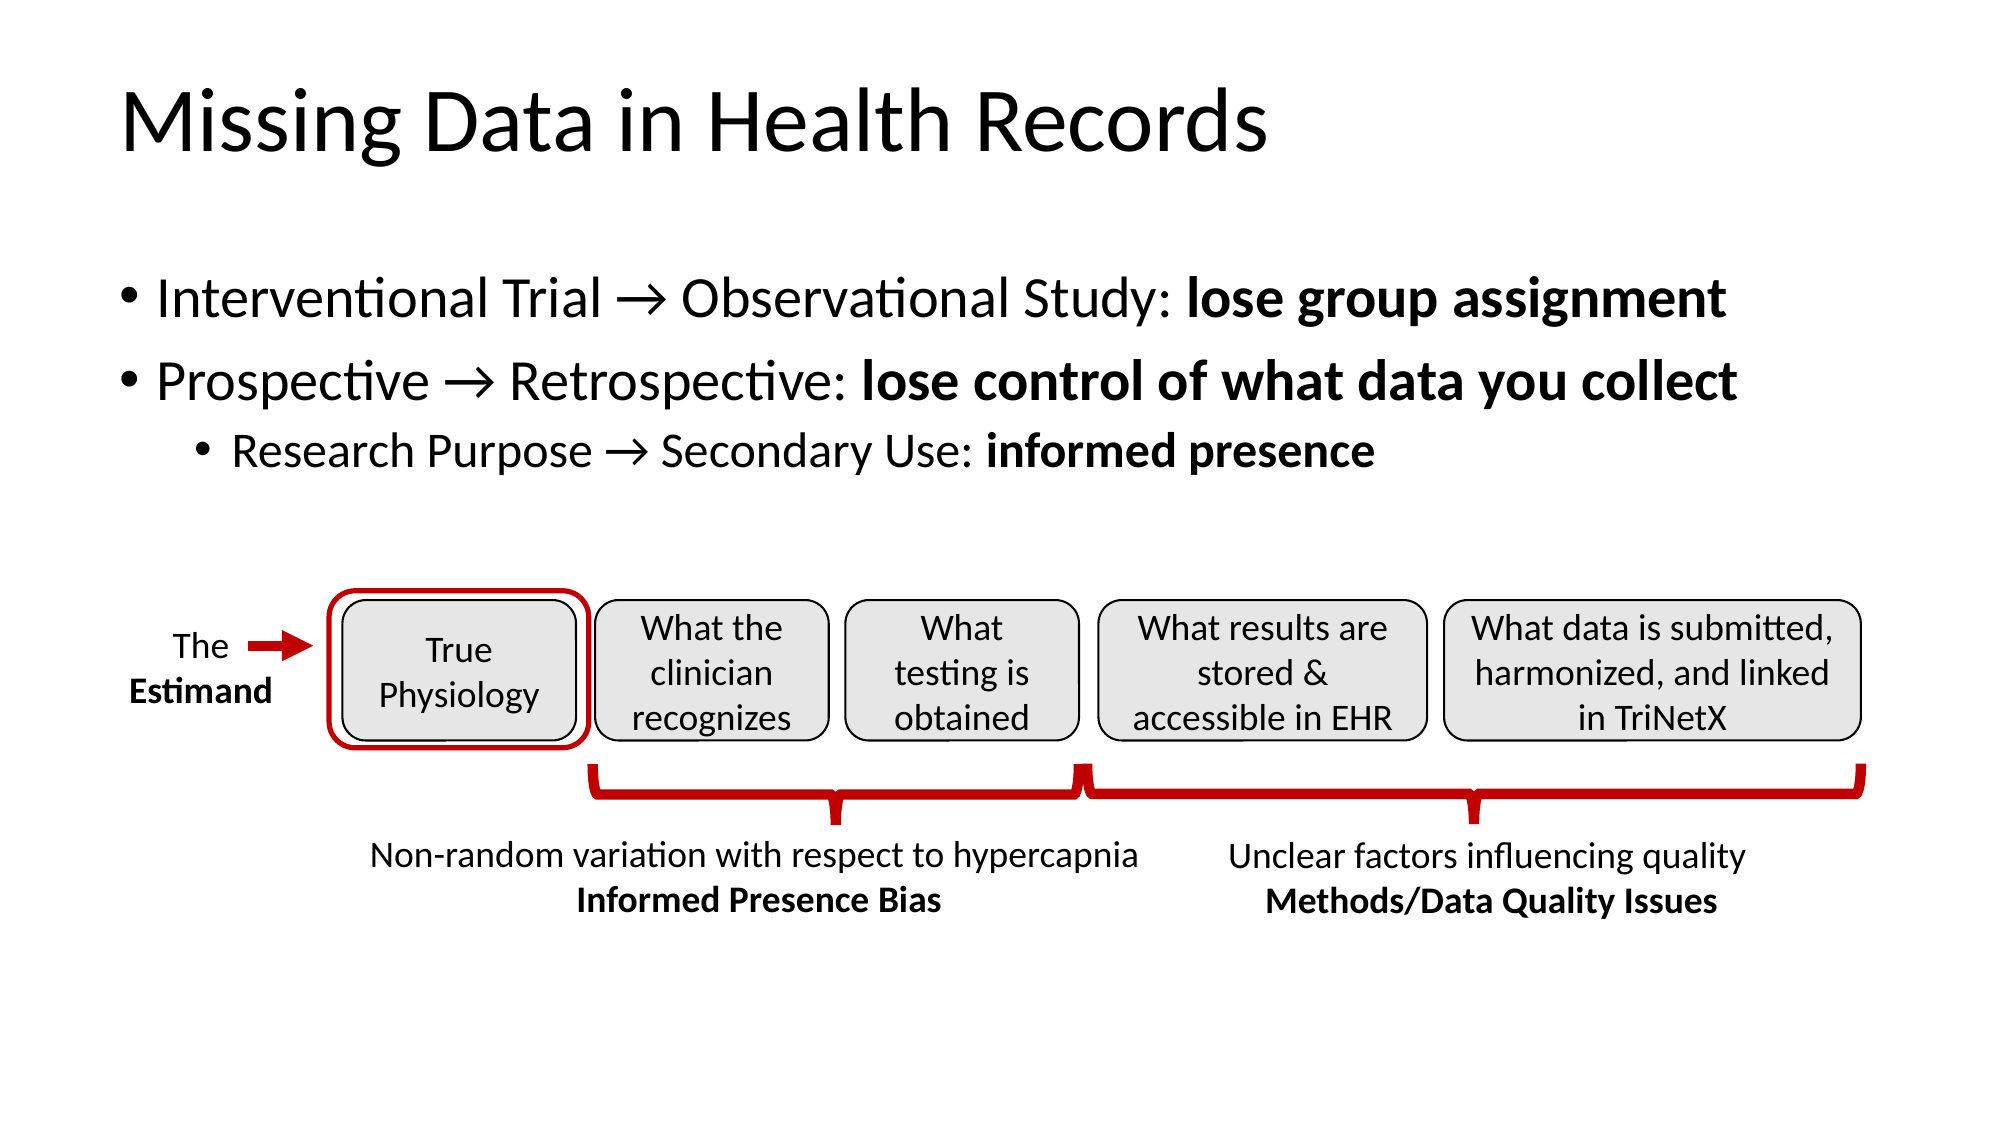

# Missing Data in Health Records
Interventional Trial → Observational Study: lose group assignment
Prospective → Retrospective: lose control of what data you collect
Research Purpose → Secondary Use: informed presence

What data is submitted, harmonized, and linked in TriNetX
What results are stored & accessible in EHR
What the clinician recognizes
What testing is obtained
True Physiology
Non-random variation with respect to hypercapnia
Informed Presence Bias
The Estimand
Unclear factors influencing quality
Methods/Data Quality Issues